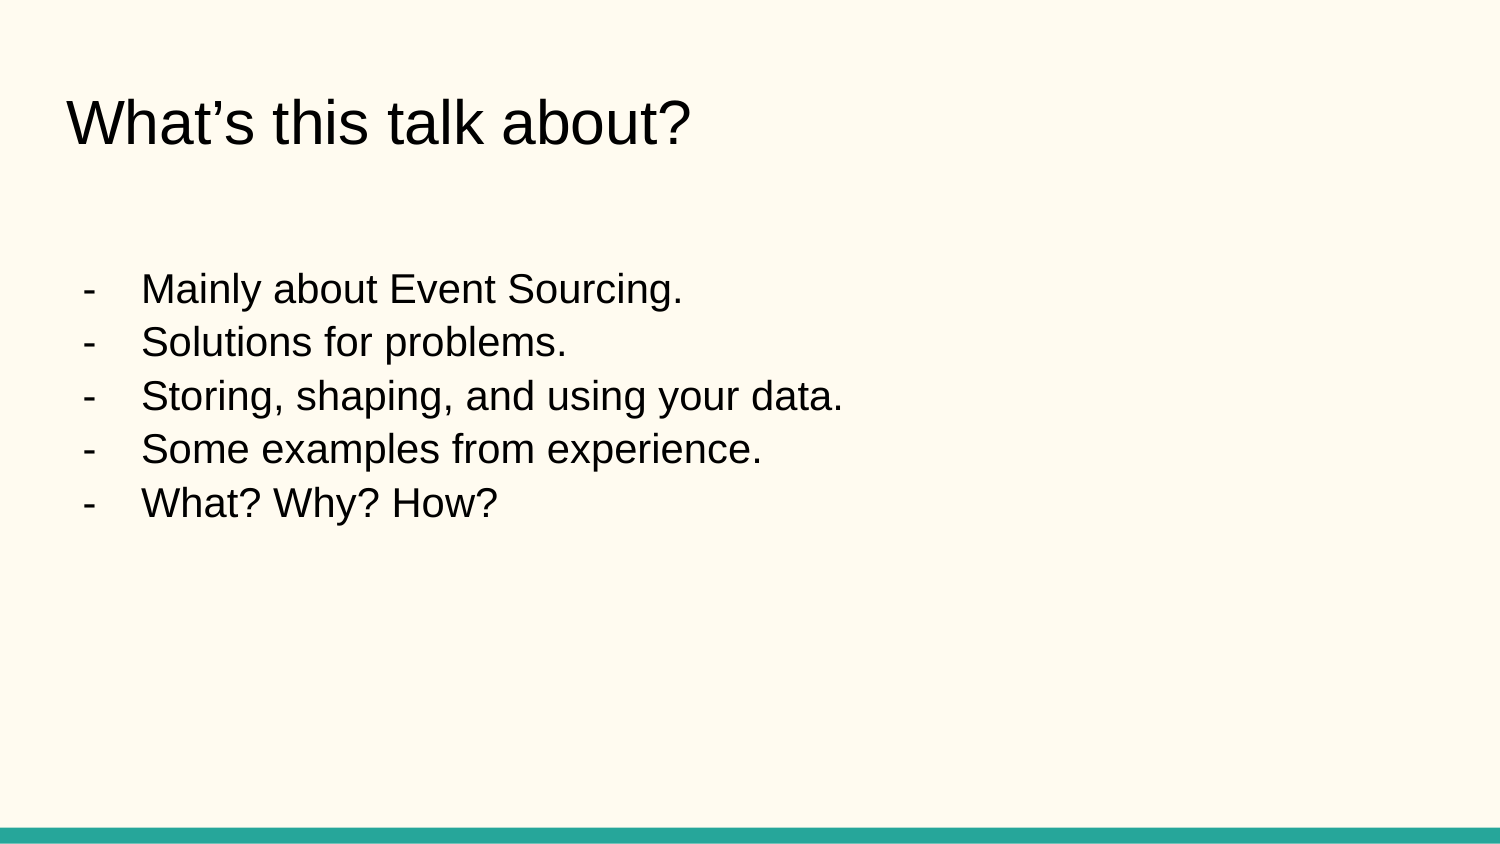

# What’s this talk about?
Mainly about Event Sourcing.
Solutions for problems.
Storing, shaping, and using your data.
Some examples from experience.
What? Why? How?